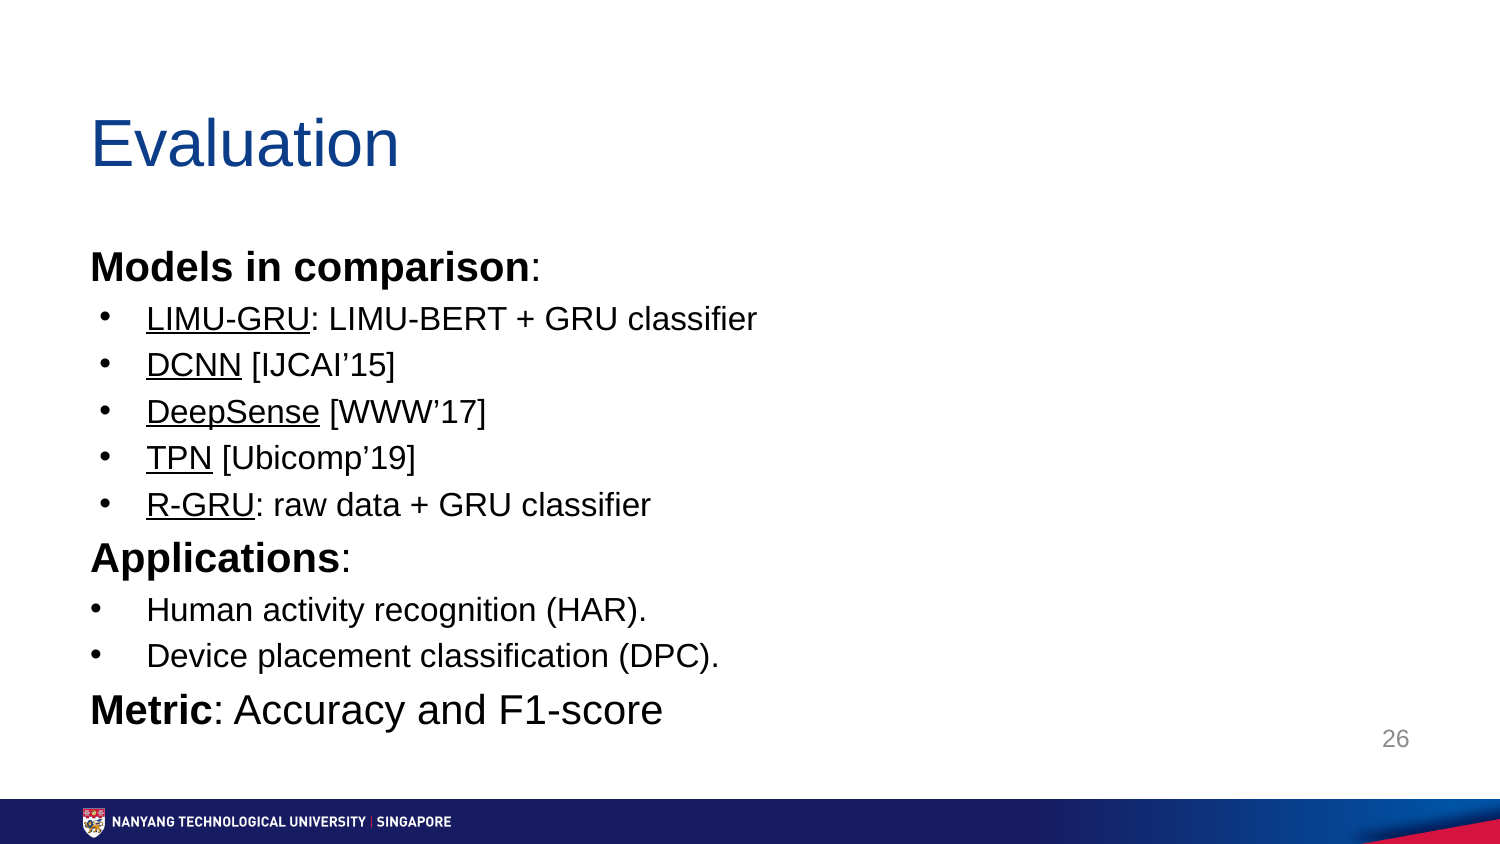

# Evaluation
Models in comparison:
LIMU-GRU: LIMU-BERT + GRU classifier
DCNN [IJCAI’15]
DeepSense [WWW’17]
TPN [Ubicomp’19]
R-GRU: raw data + GRU classifier
Applications:
Human activity recognition (HAR).
Device placement classification (DPC).
Metric: Accuracy and F1-score
26